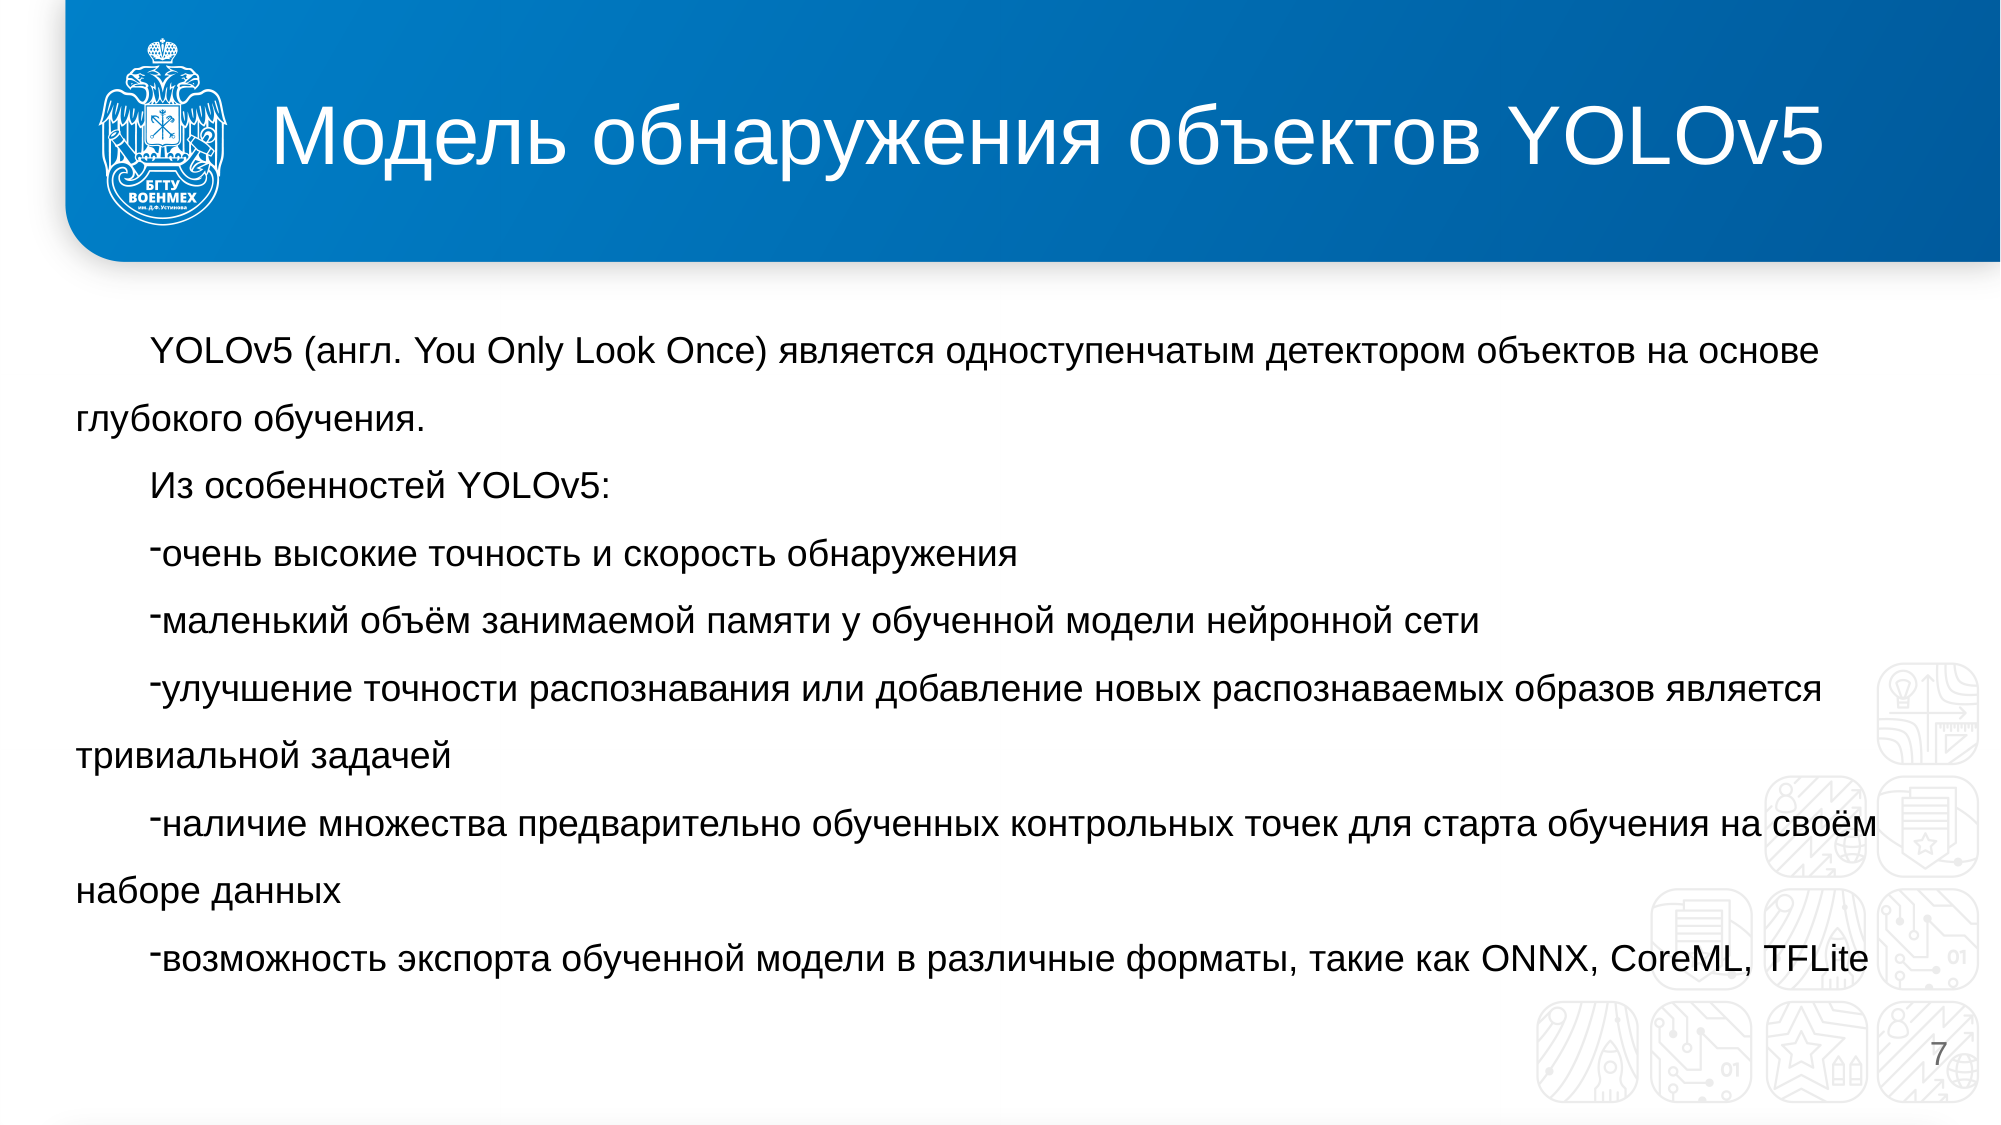

# Модель обнаружения объектов YOLOv5
YOLOv5 (англ. You Only Look Once) является одноступенчатым детектором объектов на основе глубокого обучения.
Из особенностей YOLOv5:
очень высокие точность и скорость обнаружения
маленький объём занимаемой памяти у обученной модели нейронной сети
улучшение точности распознавания или добавление новых распознаваемых образов является тривиальной задачей
наличие множества предварительно обученных контрольных точек для старта обучения на своём наборе данных
возможность экспорта обученной модели в различные форматы, такие как ONNX, CoreML, TFLite
7